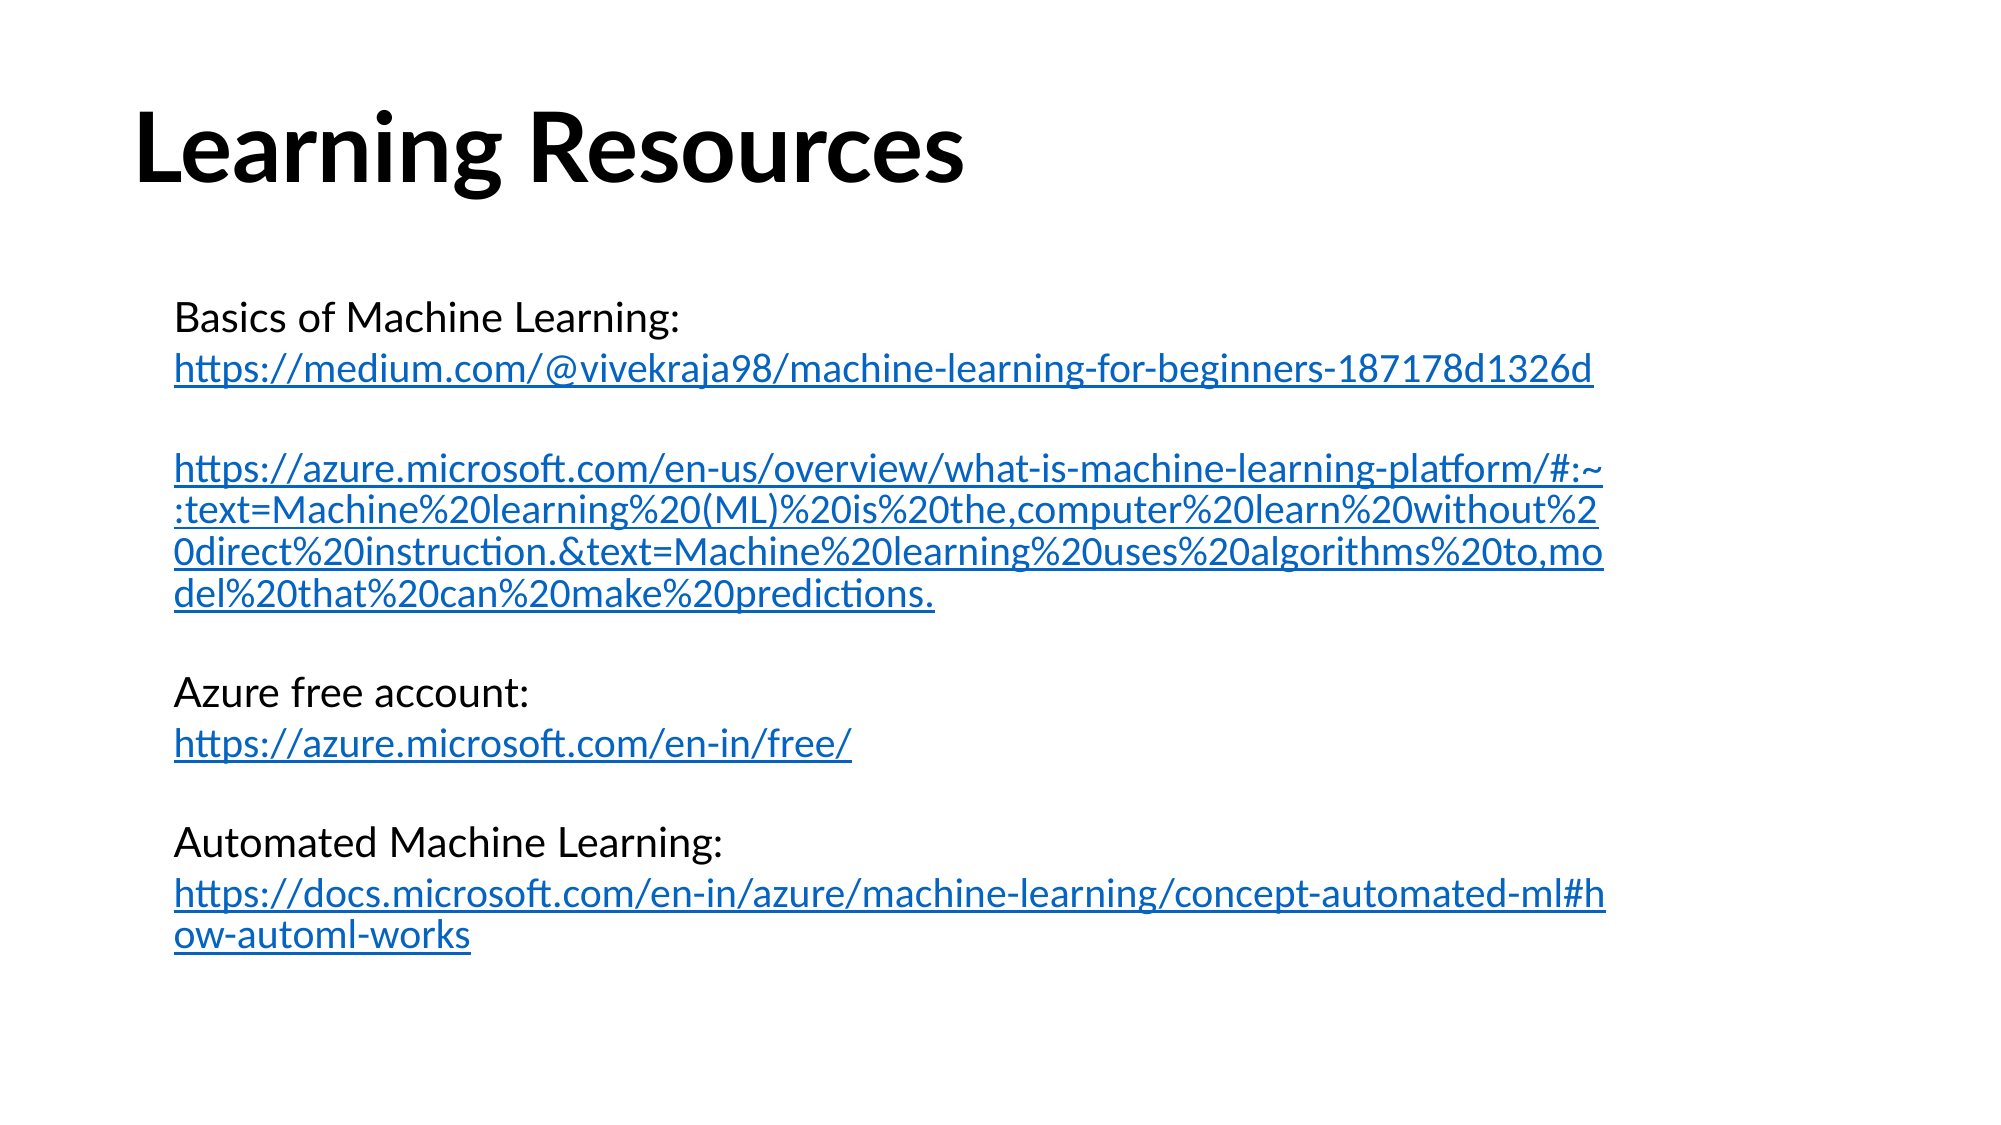

Learning Resources
Basics of Machine Learning: https://medium.com/@vivekraja98/machine-learning-for-beginners-187178d1326d

https://azure.microsoft.com/en-us/overview/what-is-machine-learning-platform/#:~:text=Machine%20learning%20(ML)%20is%20the,computer%20learn%20without%20direct%20instruction.&text=Machine%20learning%20uses%20algorithms%20to,model%20that%20can%20make%20predictions.

Azure free account:
https://azure.microsoft.com/en-in/free/

Automated Machine Learning:
https://docs.microsoft.com/en-in/azure/machine-learning/concept-automated-ml#how-automl-works